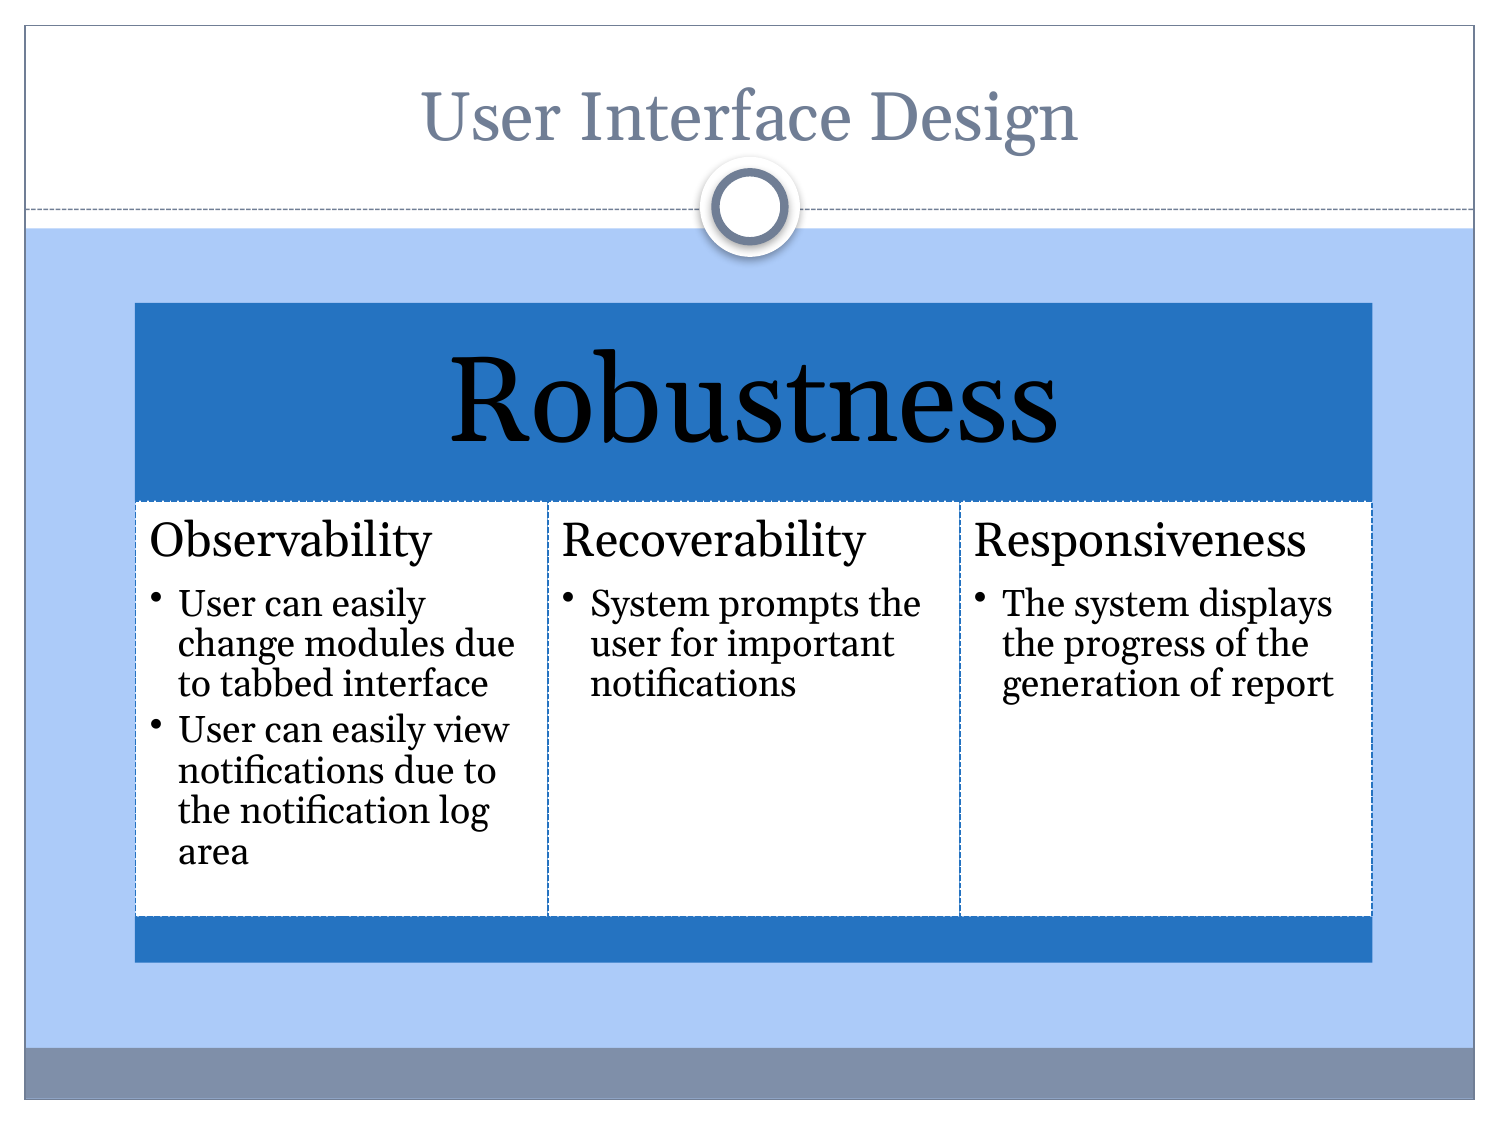

# User Interface Design
Robustness
Observability
User can easily change modules due to tabbed interface
User can easily view notifications due to the notification log area
Recoverability
System prompts the user for important notifications
Responsiveness
The system displays the progress of the generation of report